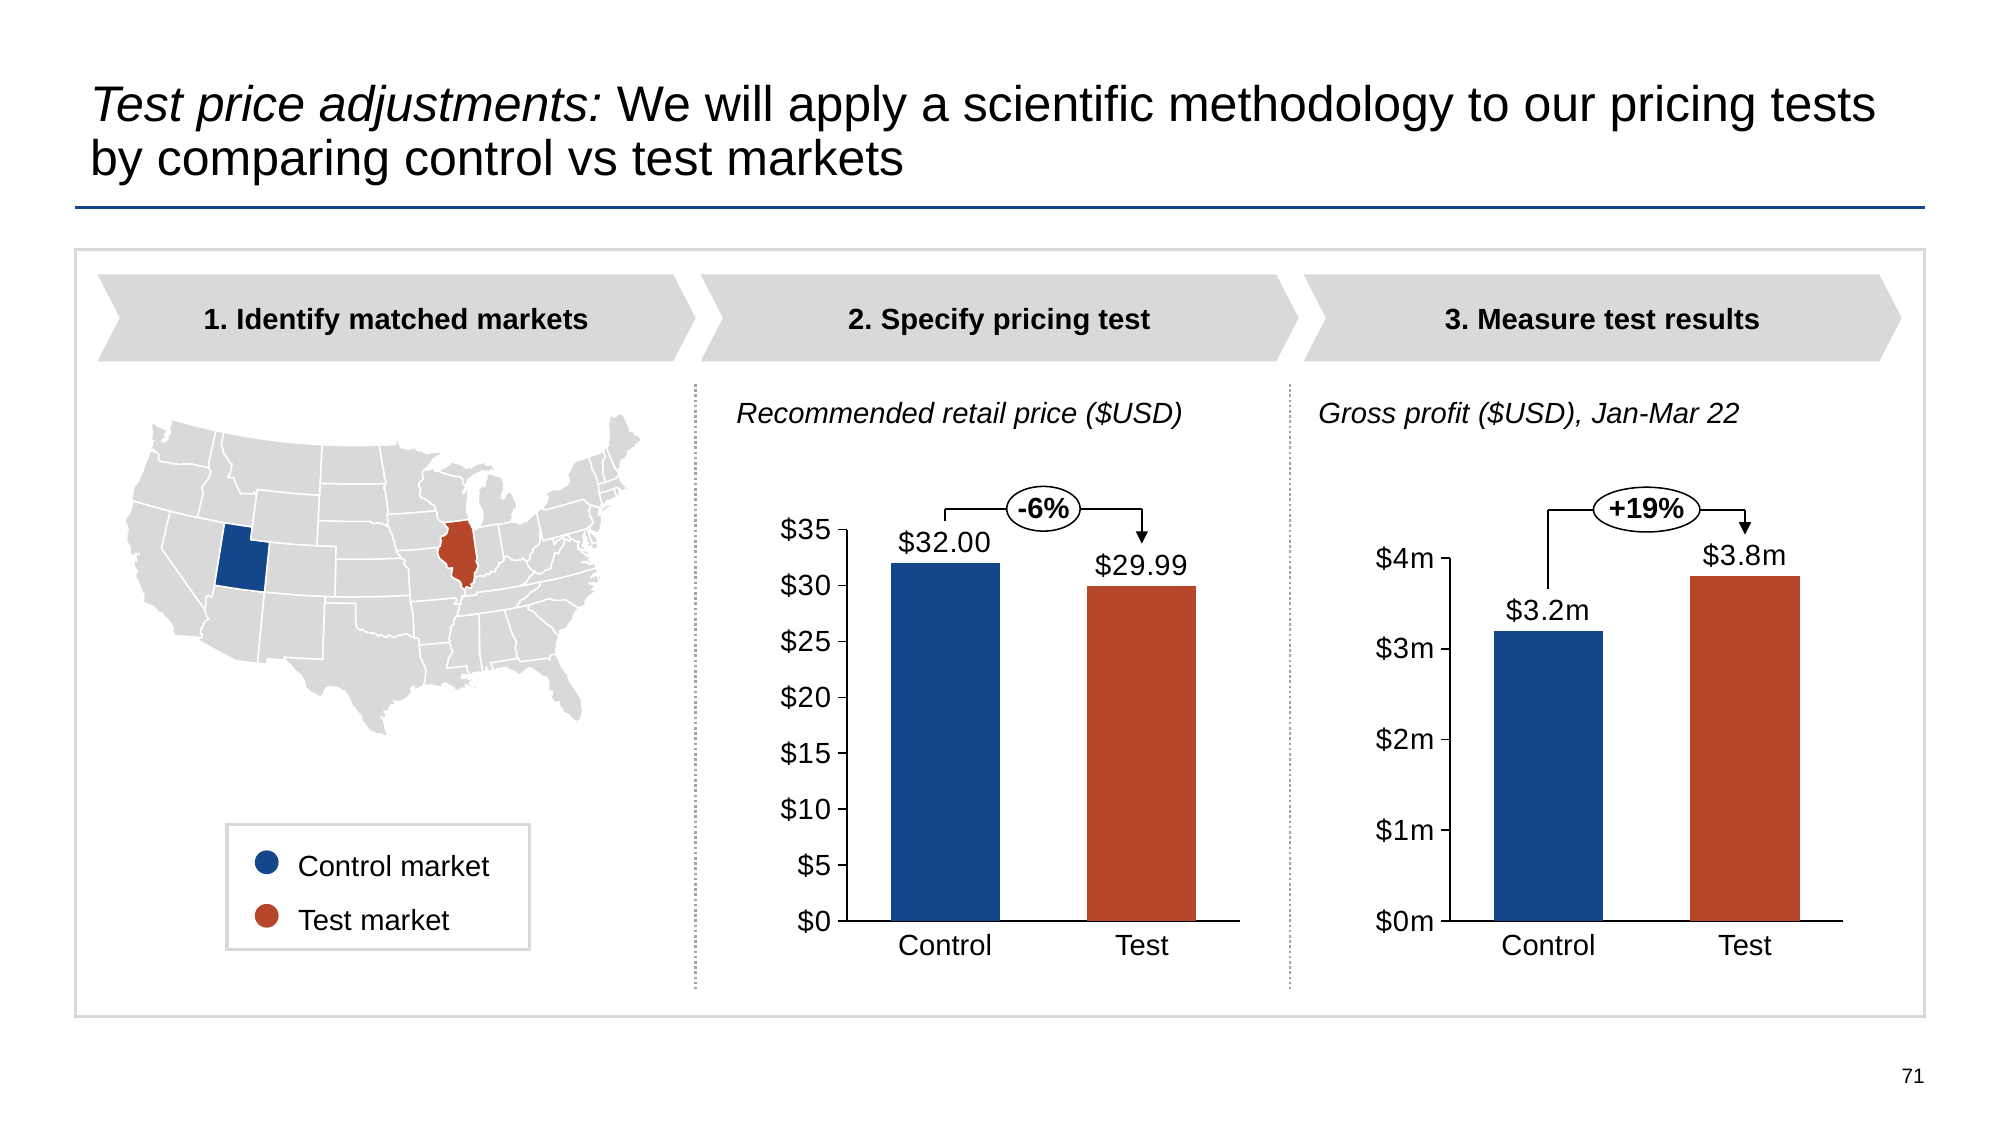

# Test price adjustments: We will apply a scientific methodology to our pricing tests by comparing control vs test markets

3. Measure test results
1. Identify matched markets
2. Specify pricing test
Recommended retail price ($USD)
Gross profit ($USD), Jan-Mar 22

-6%
+19%

### Chart

| Category |  |
|---|---|

### Chart

| Category |  |
|---|---|
Control market

Test market

Control
Test
Control
Test